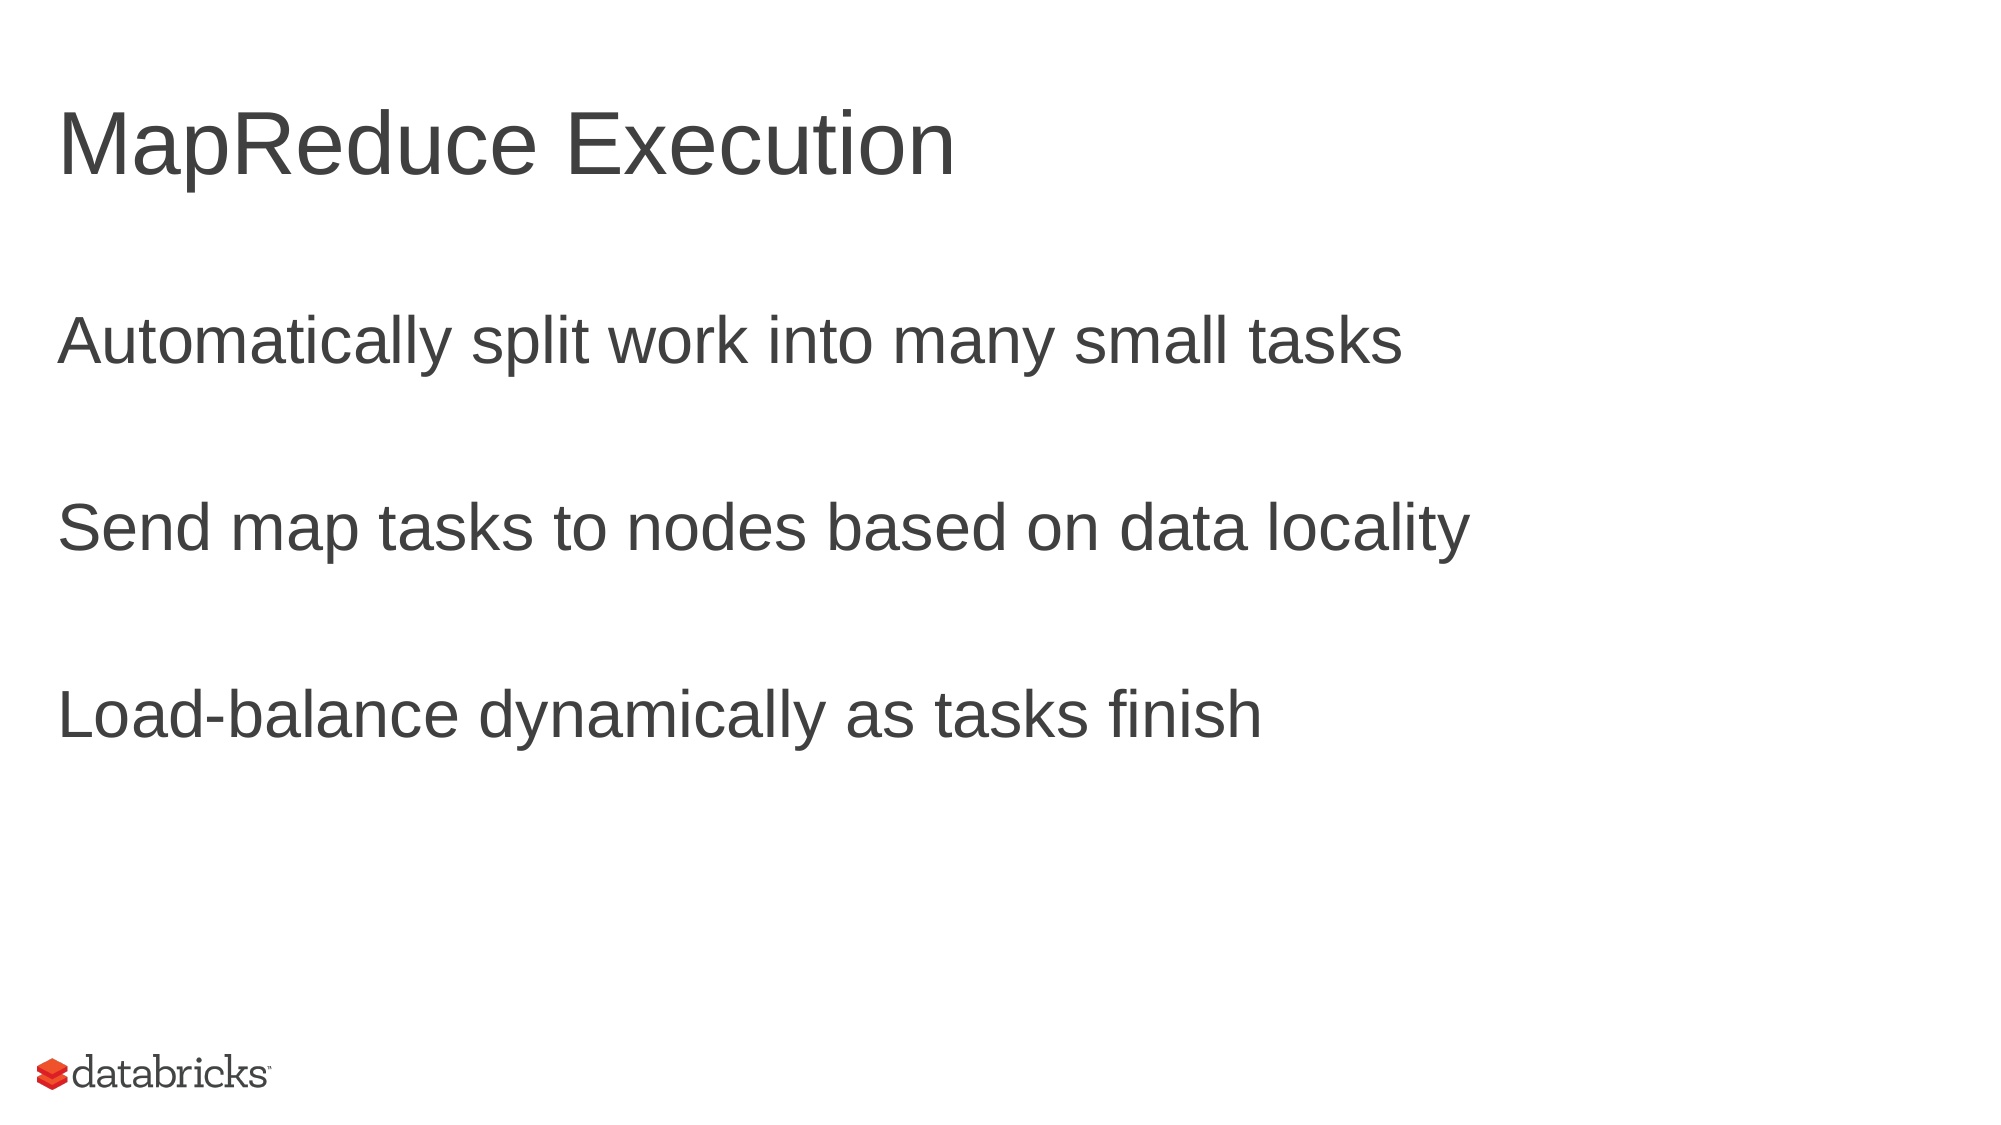

# MapReduce Execution
Automatically split work into many small tasks

Send map tasks to nodes based on data locality

Load-balance dynamically as tasks finish